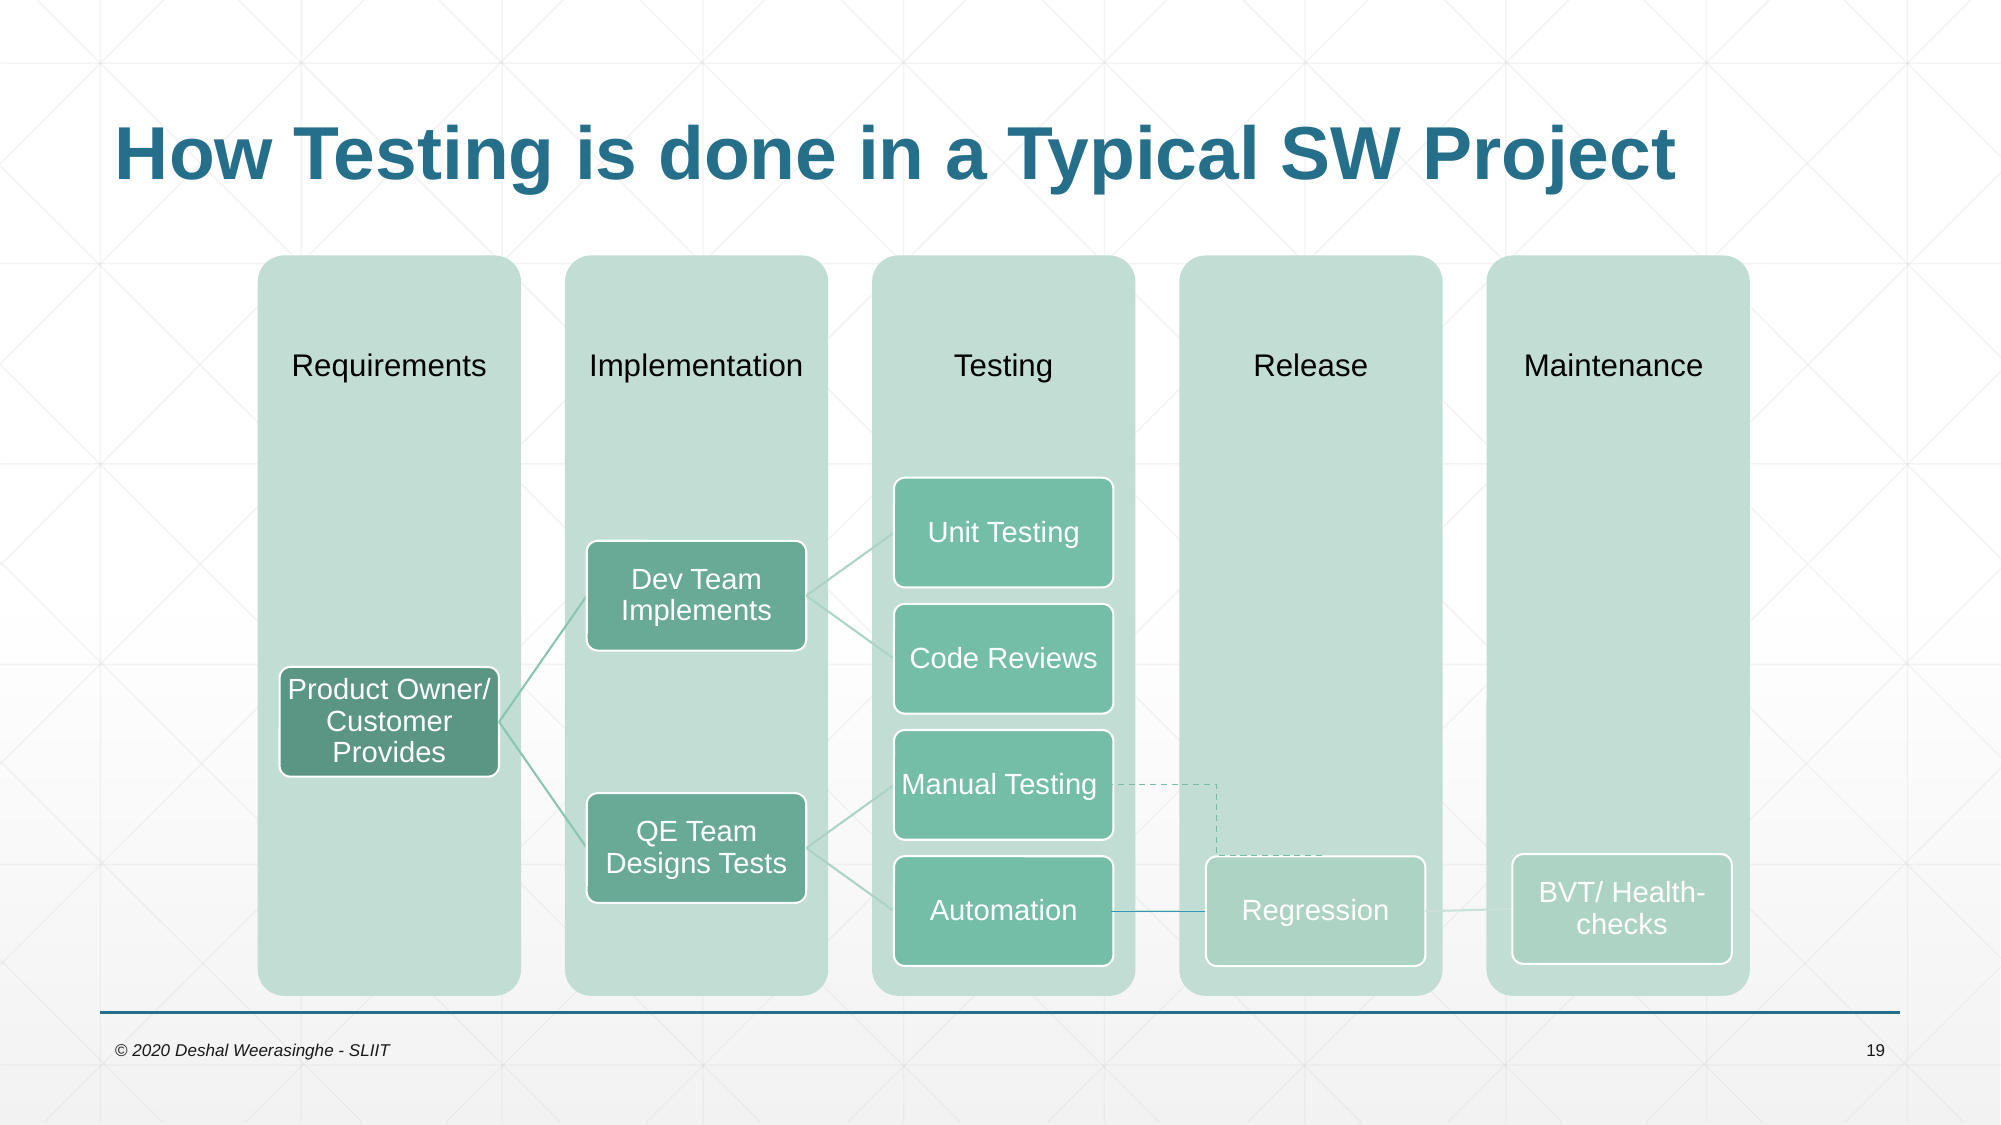

# How Testing is done in a Typical SW Project

Requirements

Implementation

Testing

Release

Maintenance

Unit Testing

Dev Team Implements

Code Reviews

Product Owner/ Customer Provides

Manual Testing

QE Team Designs Tests

BVT/ Health-checks
Automation
Regression

© 2020 Deshal Weerasinghe - SLIIT
19